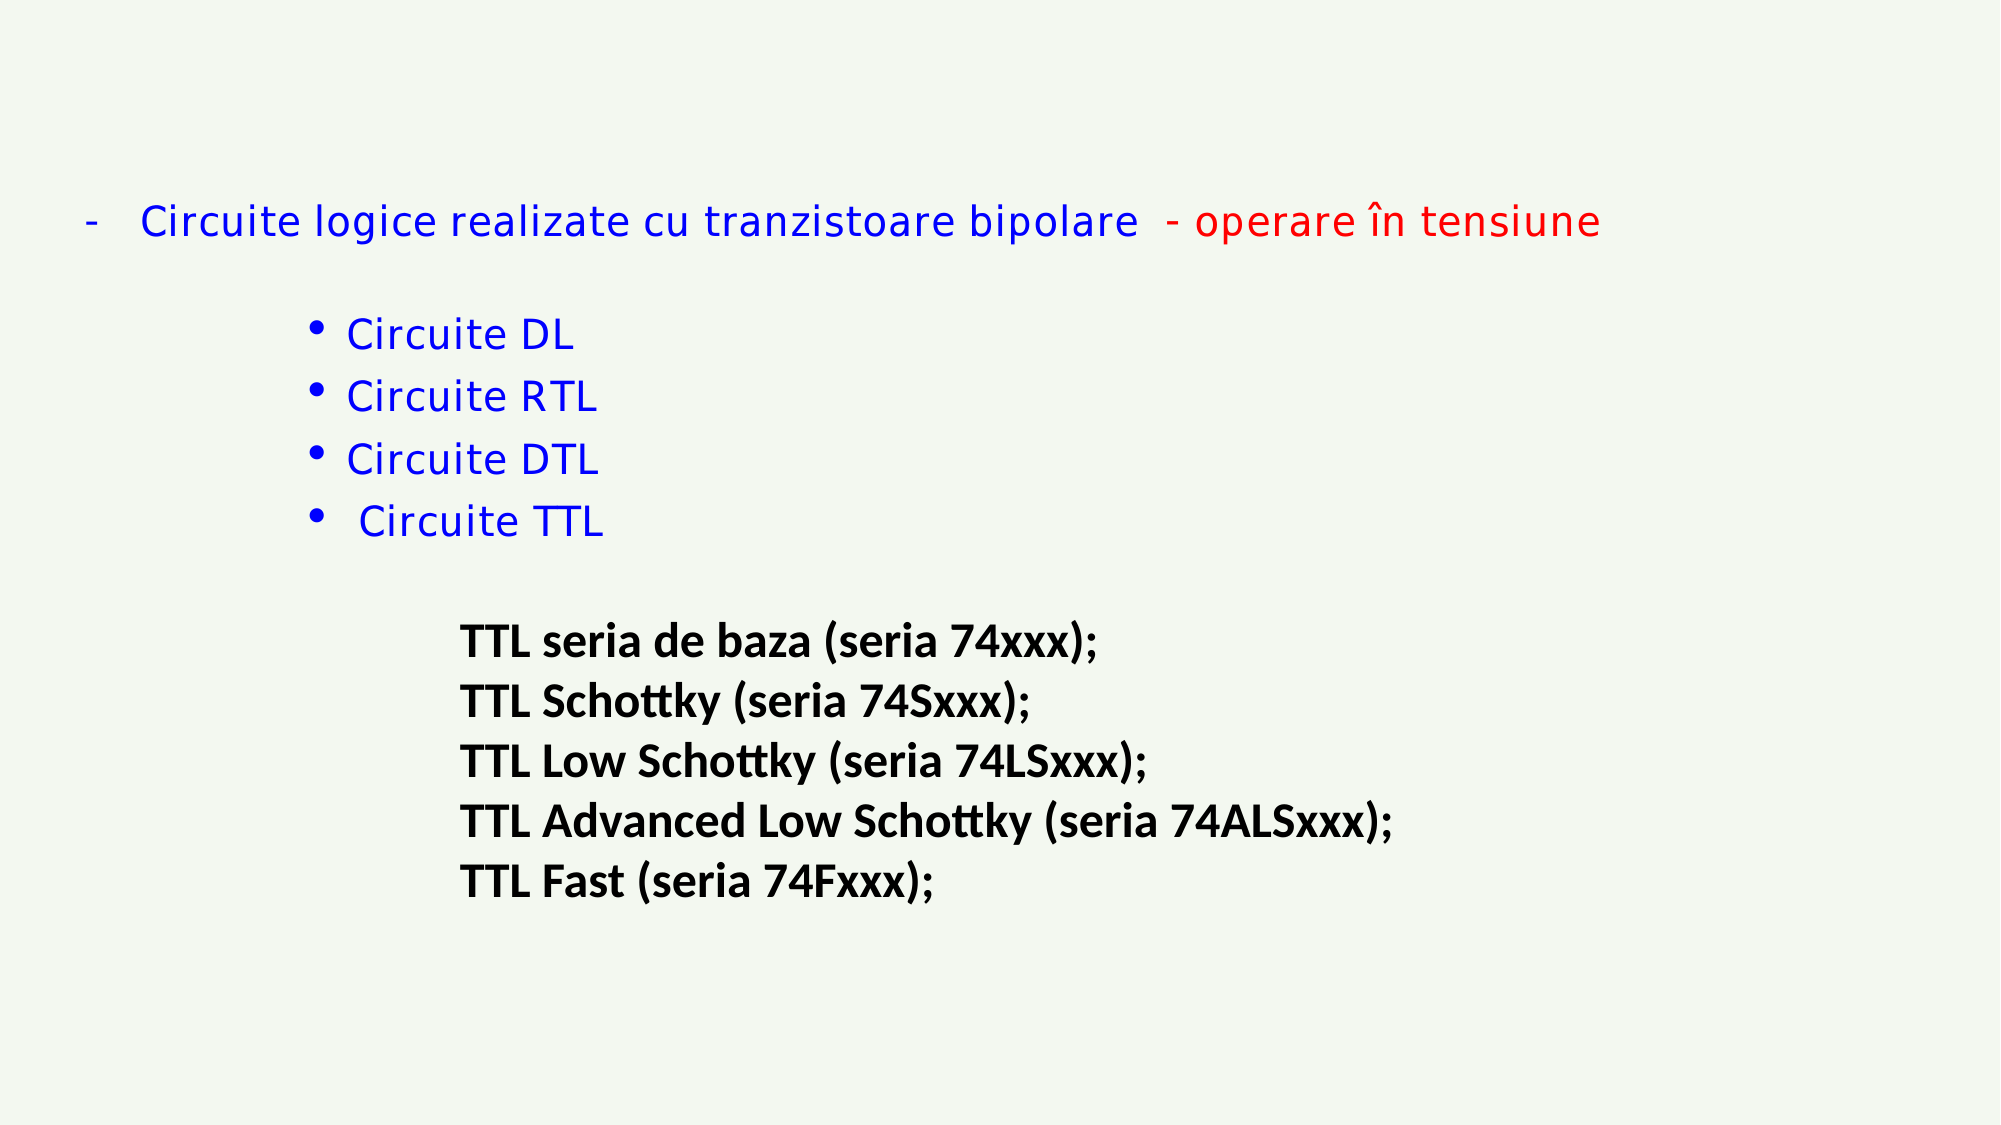

Circuite logice realizate cu tranzistoare bipolare  - operare în tensiune

Circuite DL
Circuite RTL
Circuite DTL
 Circuite TTL

TTL seria de baza (seria 74xxx);
TTL Schottky (seria 74Sxxx);
TTL Low Schottky (seria 74LSxxx);
TTL Advanced Low Schottky (seria 74ALSxxx);
TTL Fast (seria 74Fxxx);